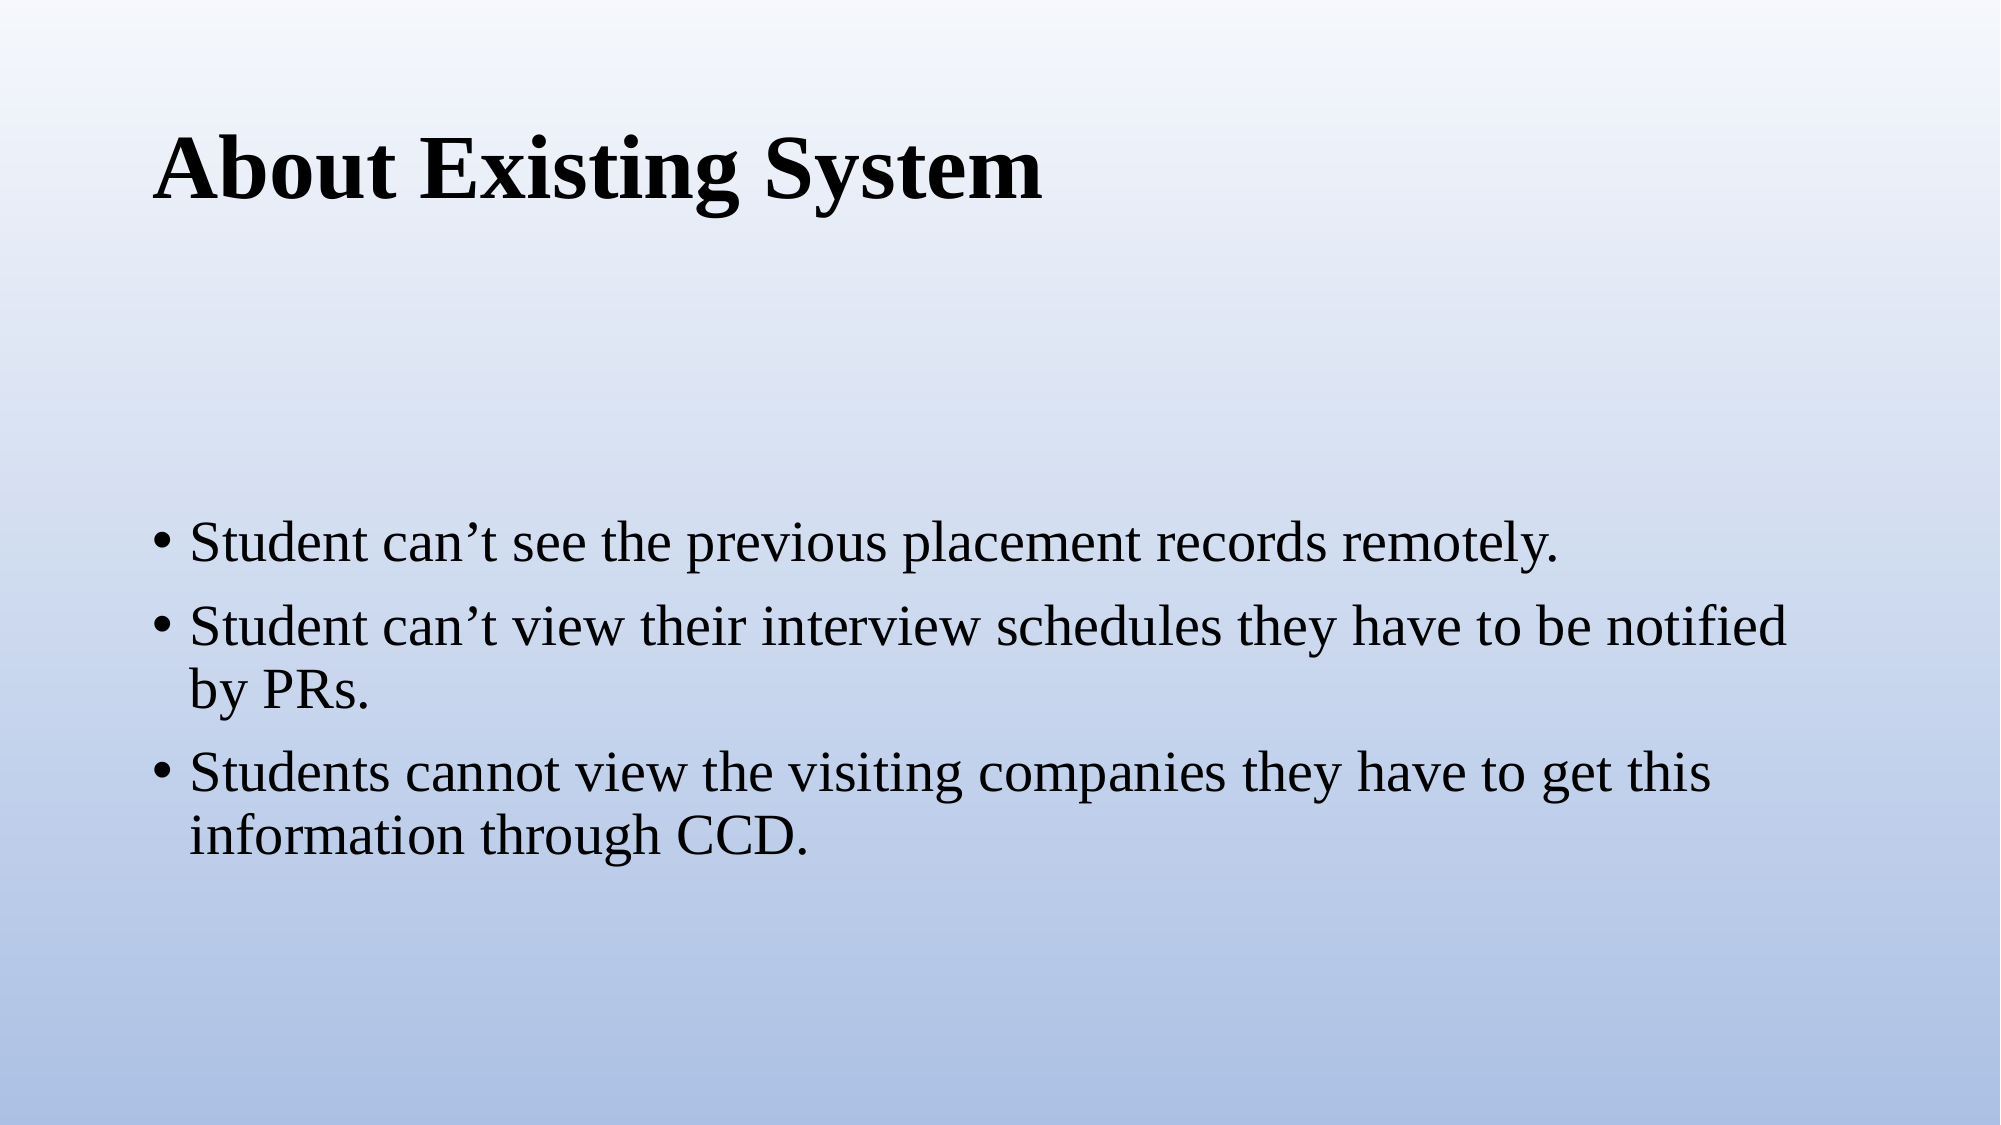

# About Existing System

Student can’t see the previous placement records remotely.
Student can’t view their interview schedules they have to be notified by PRs.
Students cannot view the visiting companies they have to get this information through CCD.